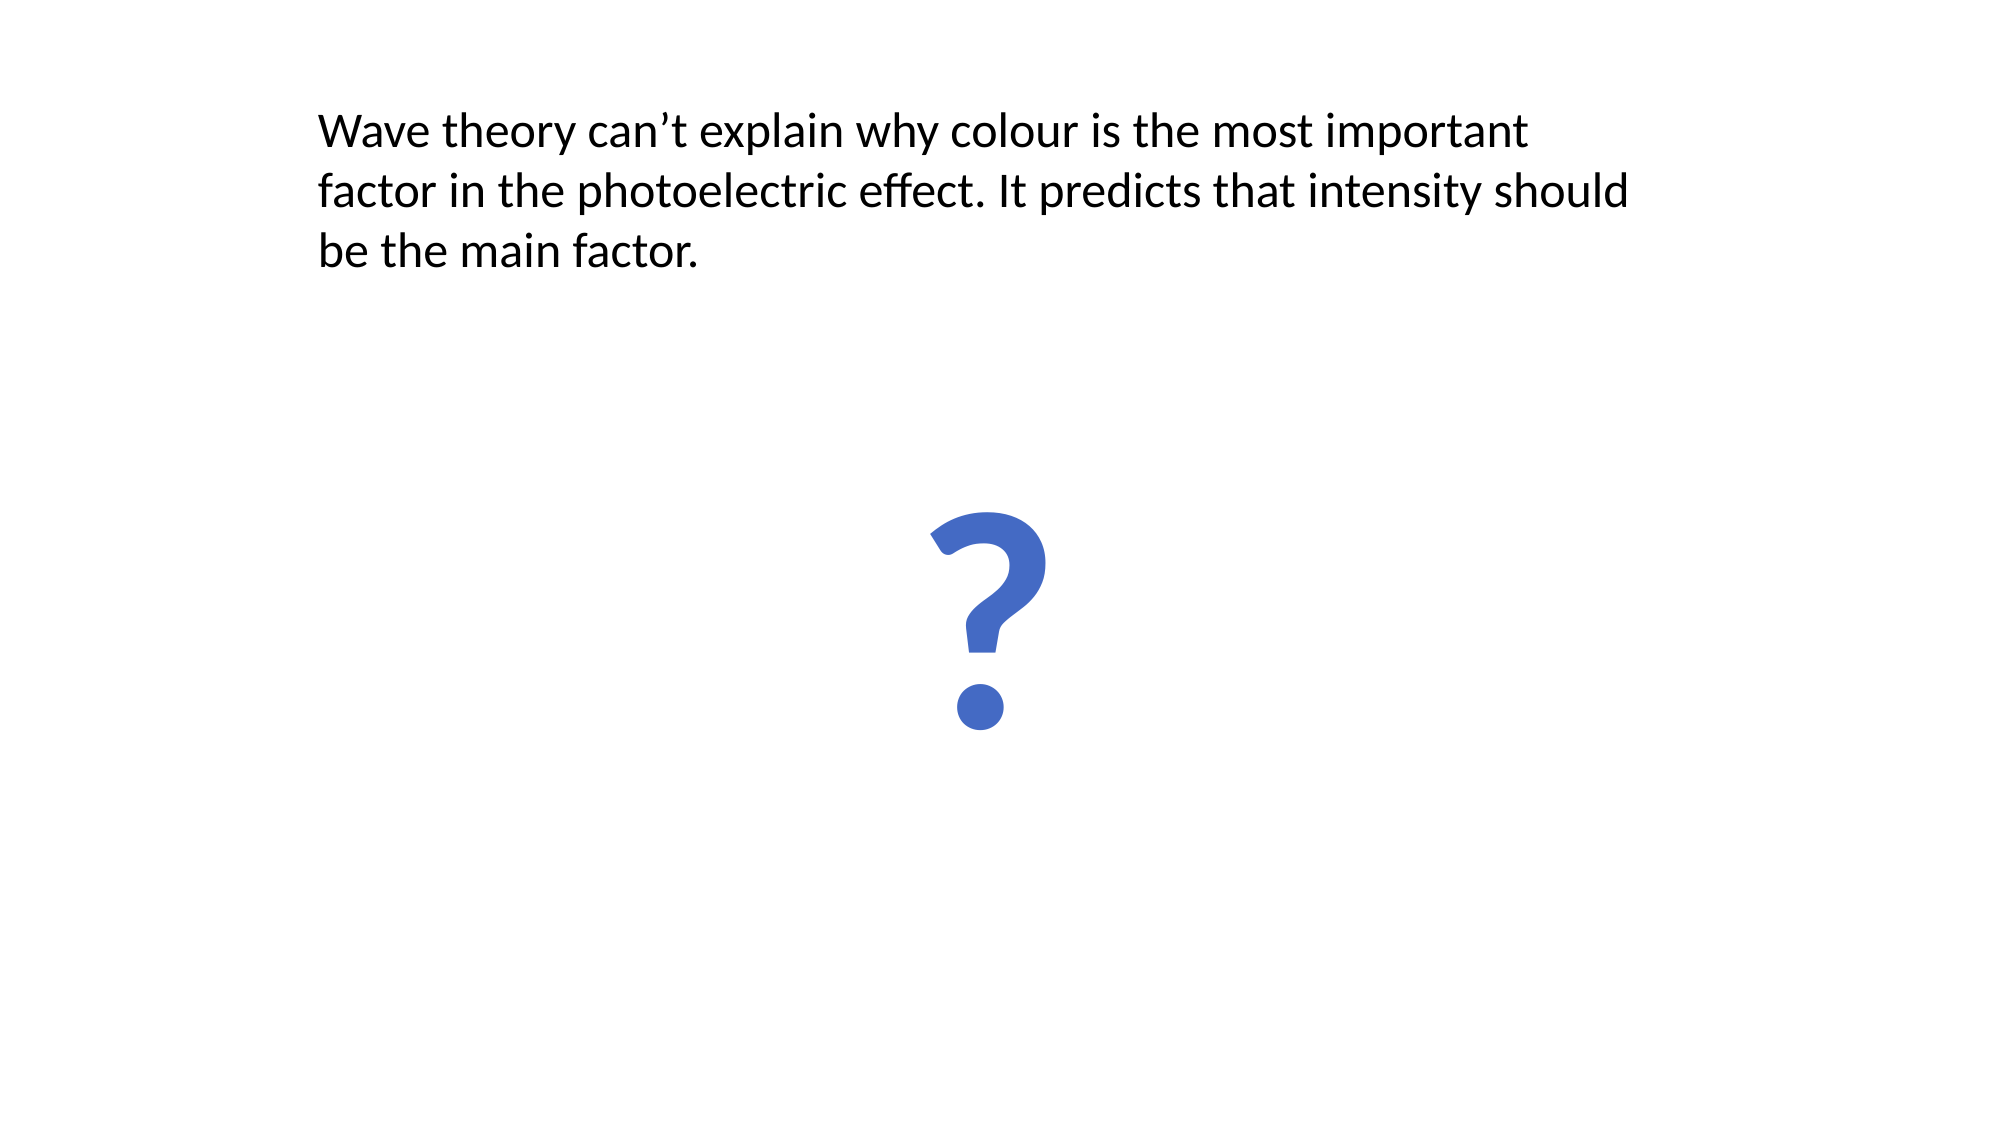

Wave theory can’t explain why colour is the most important factor in the photoelectric effect. It predicts that intensity should be the main factor.
?